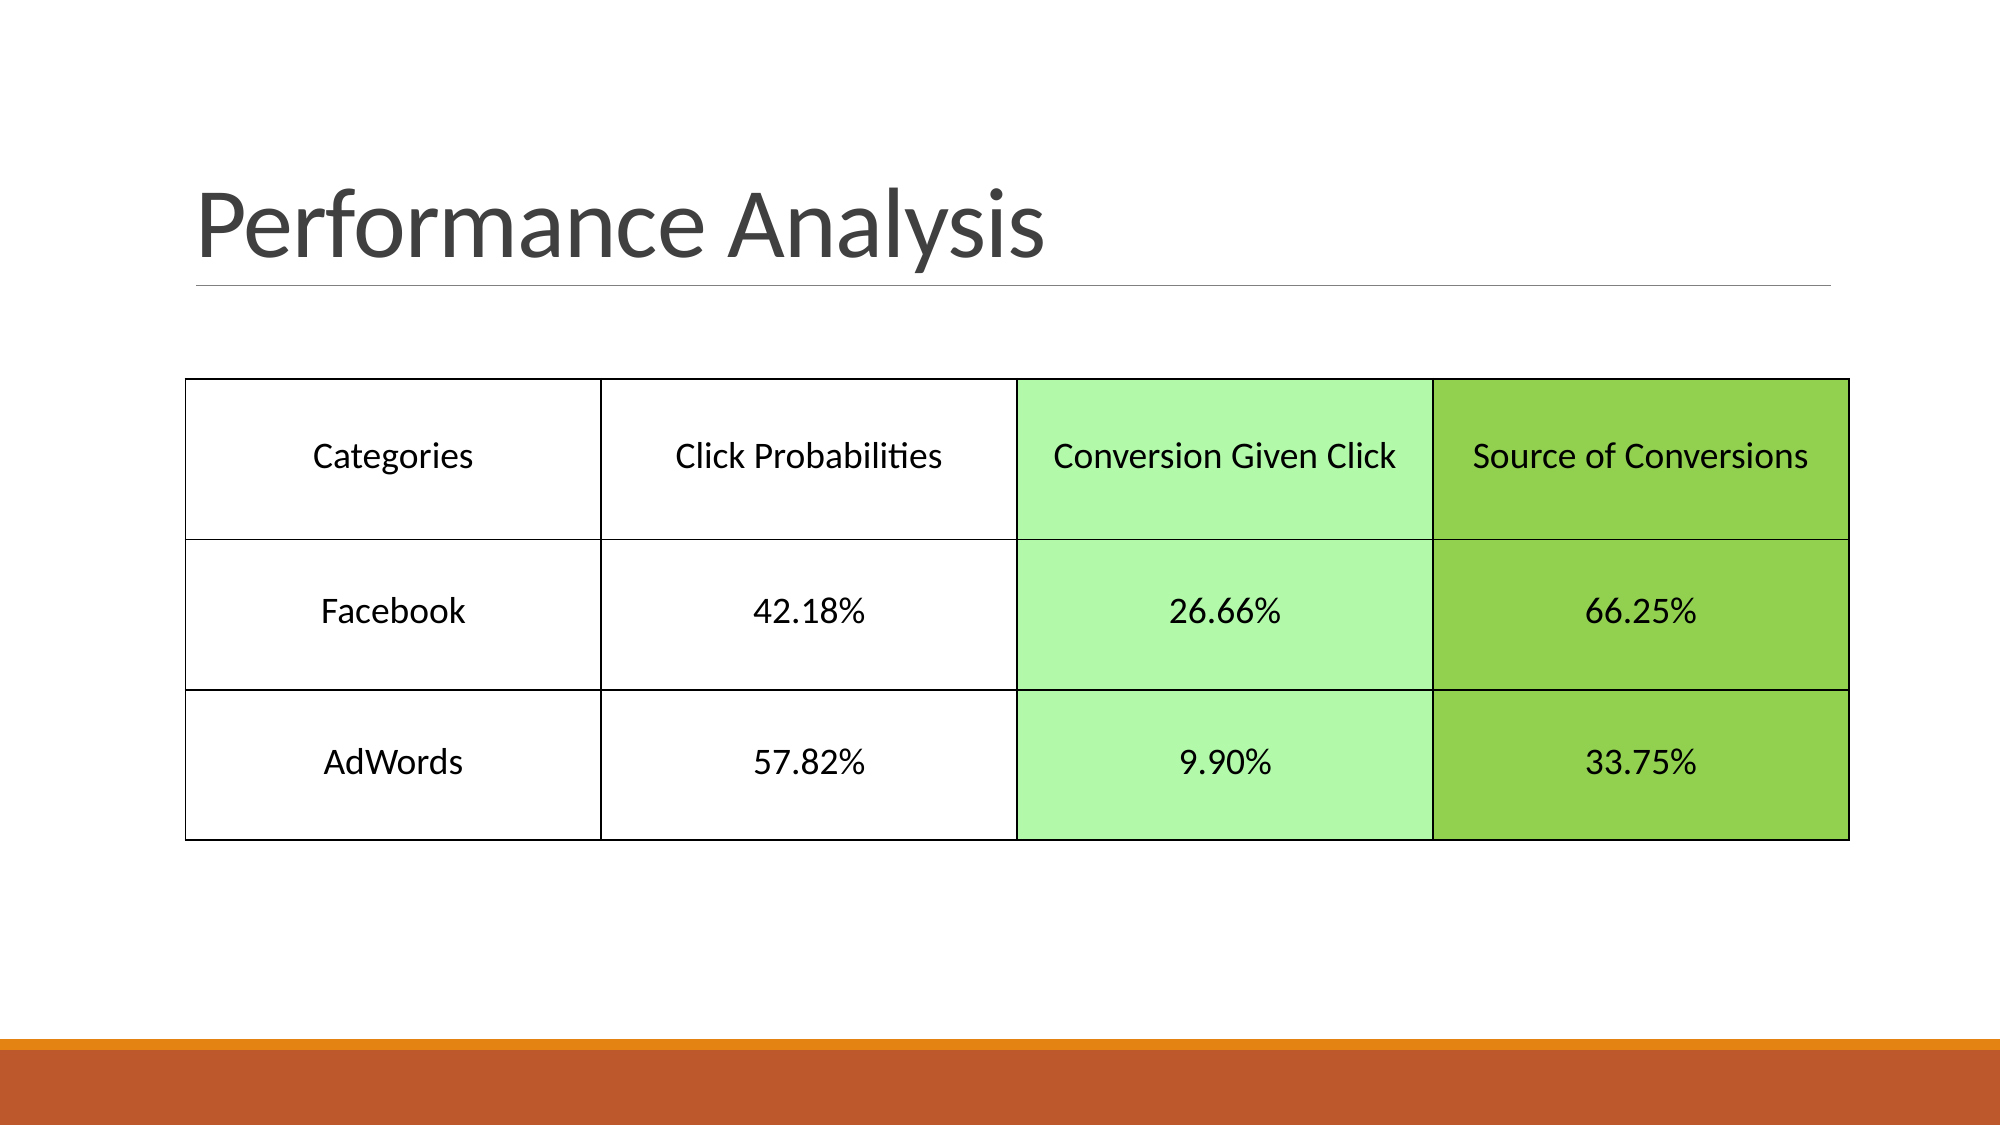

# Performance Analysis
| Categories | Click Probabilities | Conversion Given Click | Source of Conversions |
| --- | --- | --- | --- |
| Facebook | 42.18% | 26.66% | 66.25% |
| AdWords | 57.82% | 9.90% | 33.75% |